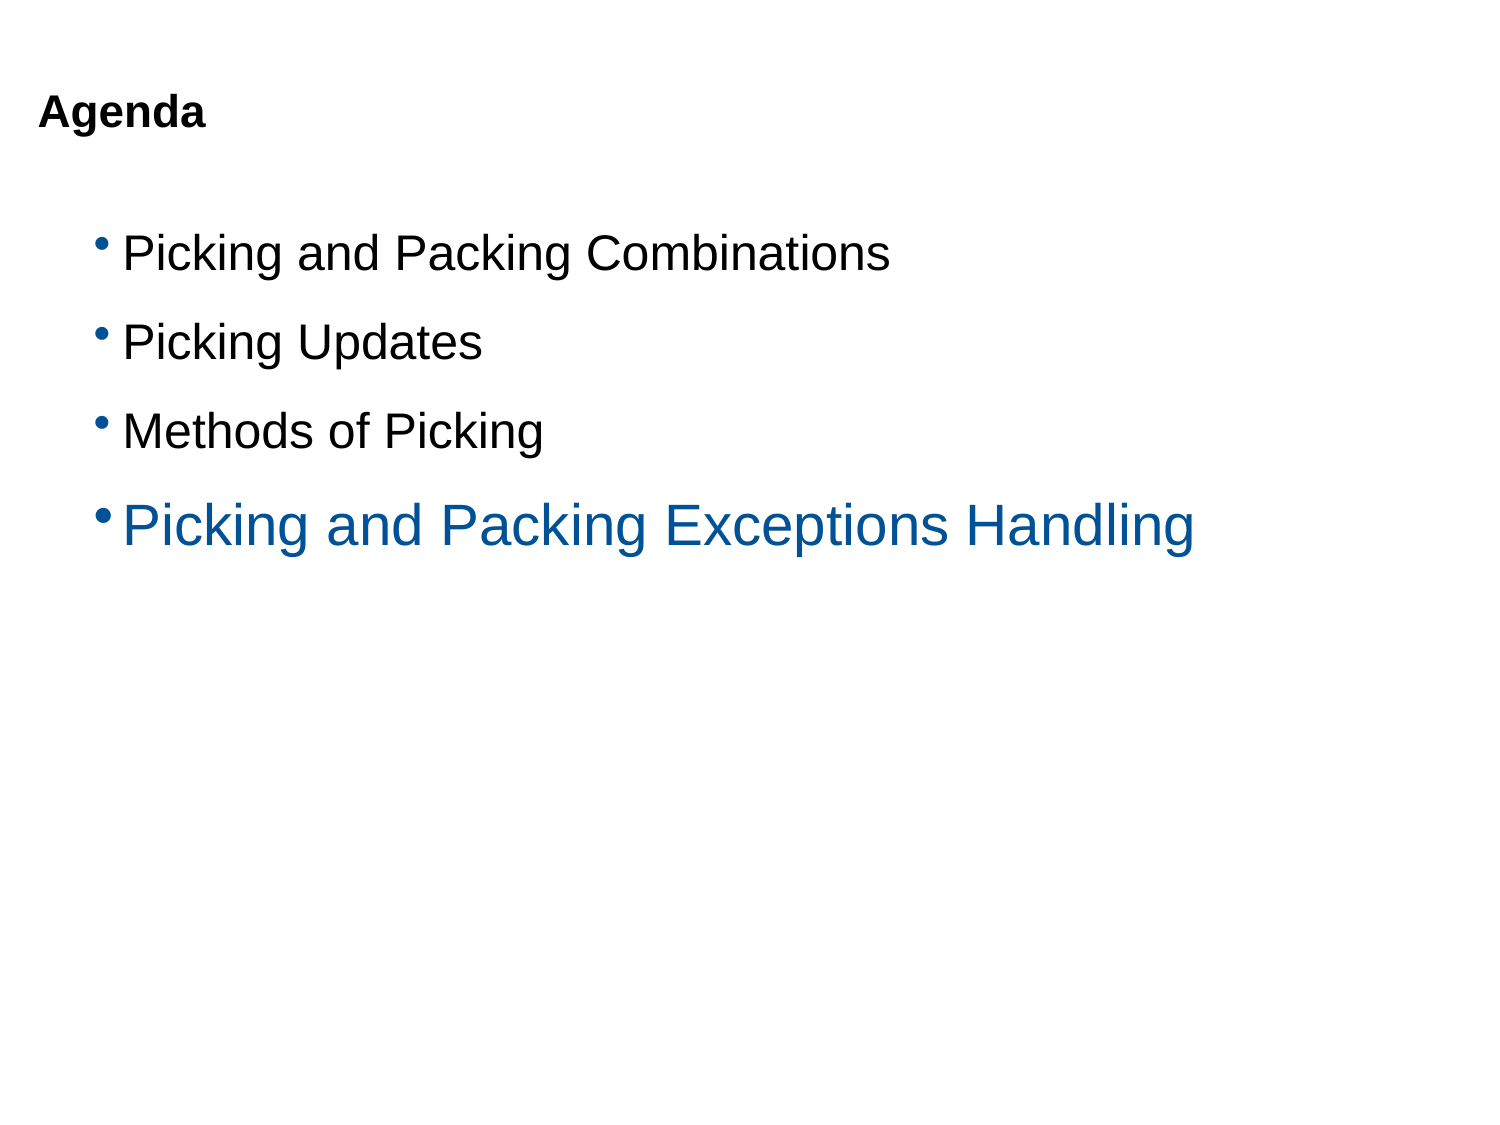

# Agenda
Picking and Packing Combinations
Picking Updates
Methods of Picking
Picking and Packing Exceptions Handling